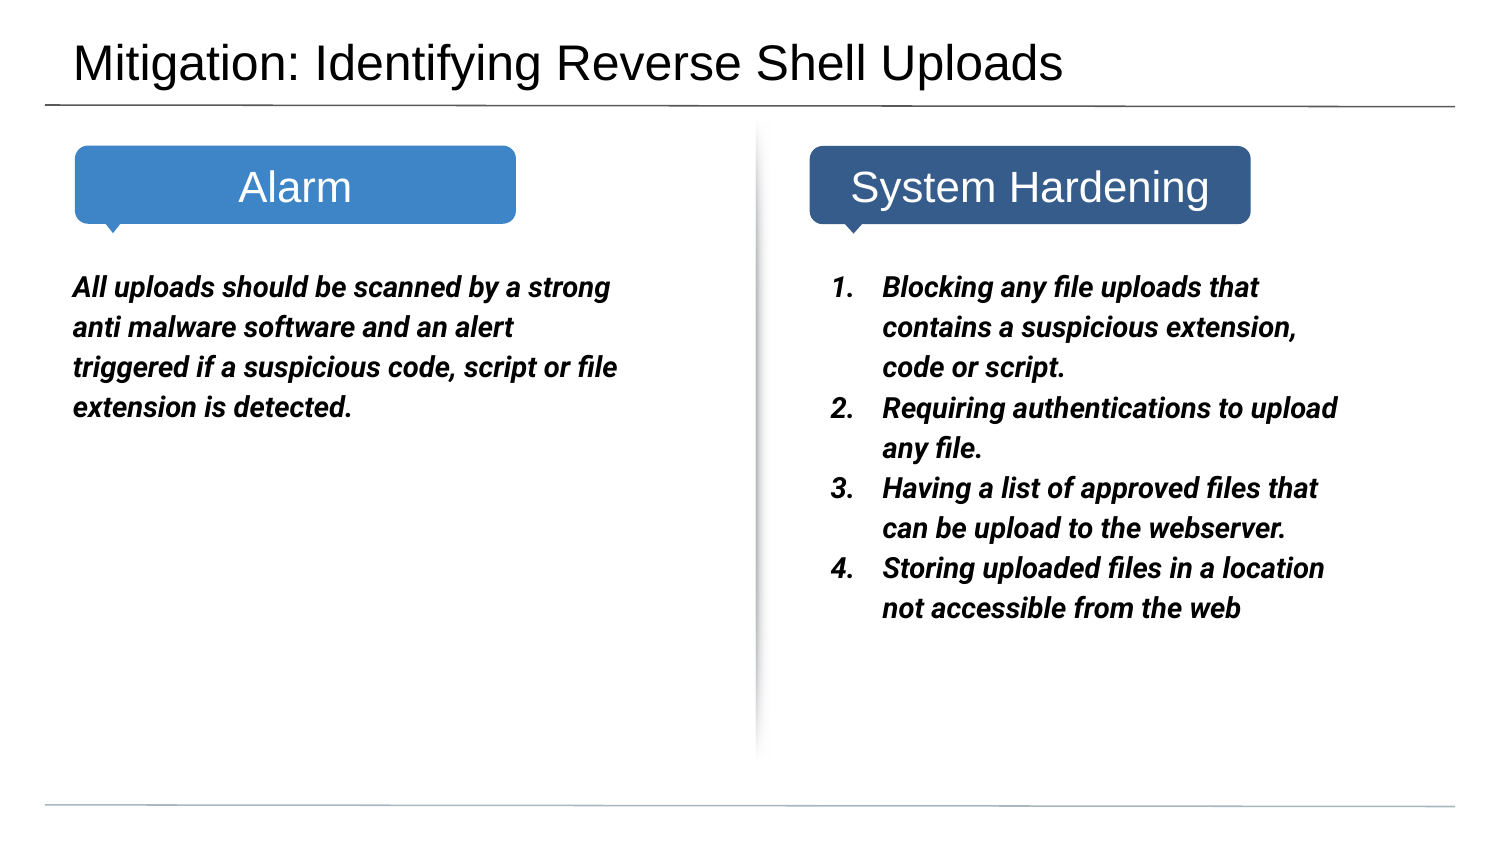

# Mitigation: Identifying Reverse Shell Uploads
All uploads should be scanned by a strong anti malware software and an alert triggered if a suspicious code, script or file extension is detected.

Blocking any file uploads that contains a suspicious extension, code or script.
Requiring authentications to upload any file.
Having a list of approved files that can be upload to the webserver.
Storing uploaded files in a location not accessible from the web